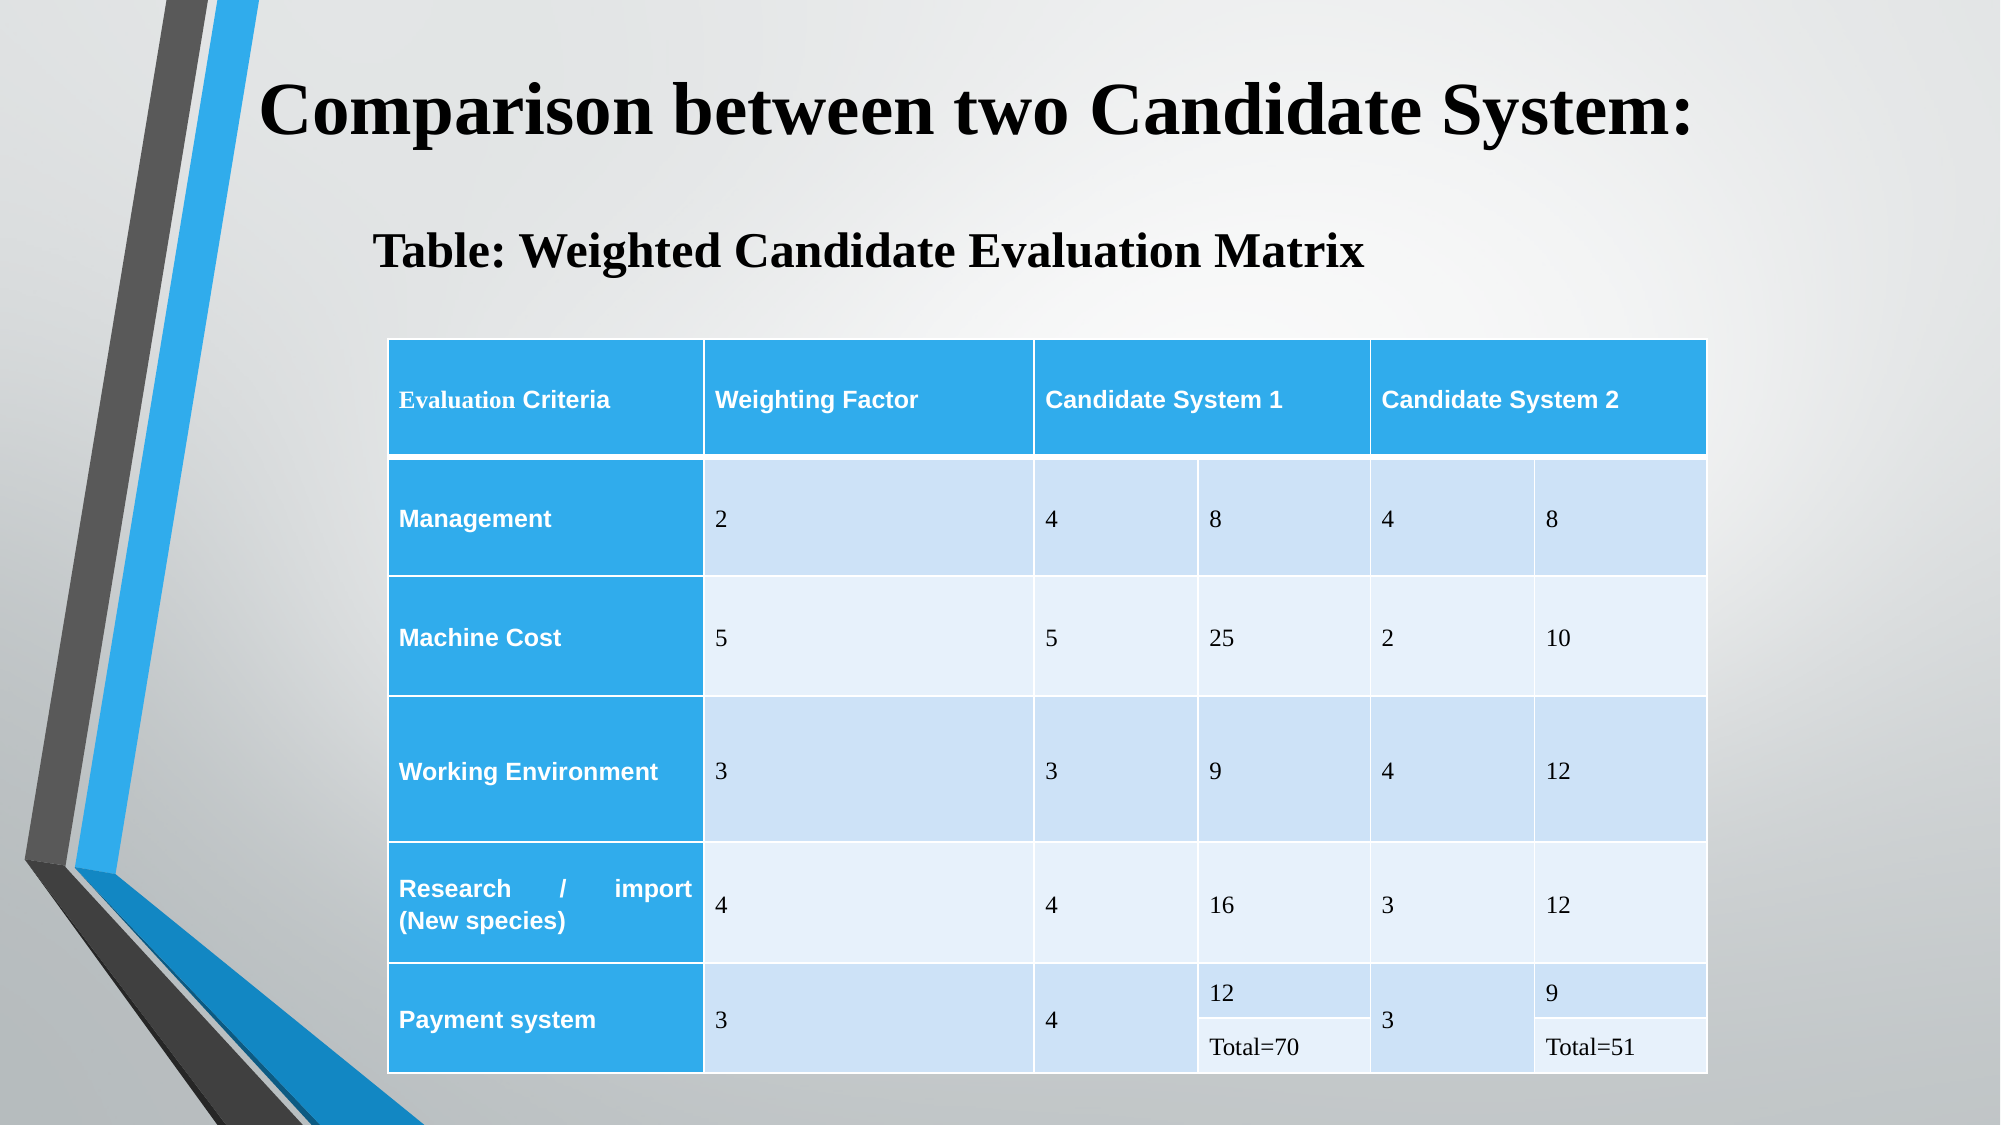

Comparison between two Candidate System:
Table: Weighted Candidate Evaluation Matrix

| Evaluation Criteria | Weighting Factor | Candidate System 1 |  | Candidate System 2 |  |
| --- | --- | --- | --- | --- | --- |
| Management | 2 | 4 | 8 | 4 | 8 |
| Machine Cost | 5 | 5 | 25 | 2 | 10 |
| Working Environment | 3 | 3 | 9 | 4 | 12 |
| Research / import (New species) | 4 | 4 | 16 | 3 | 12 |
| Payment system | 3 | 4 | 12 | 3 | 9 |
|  |  |  | Total=70 |  | Total=51 |